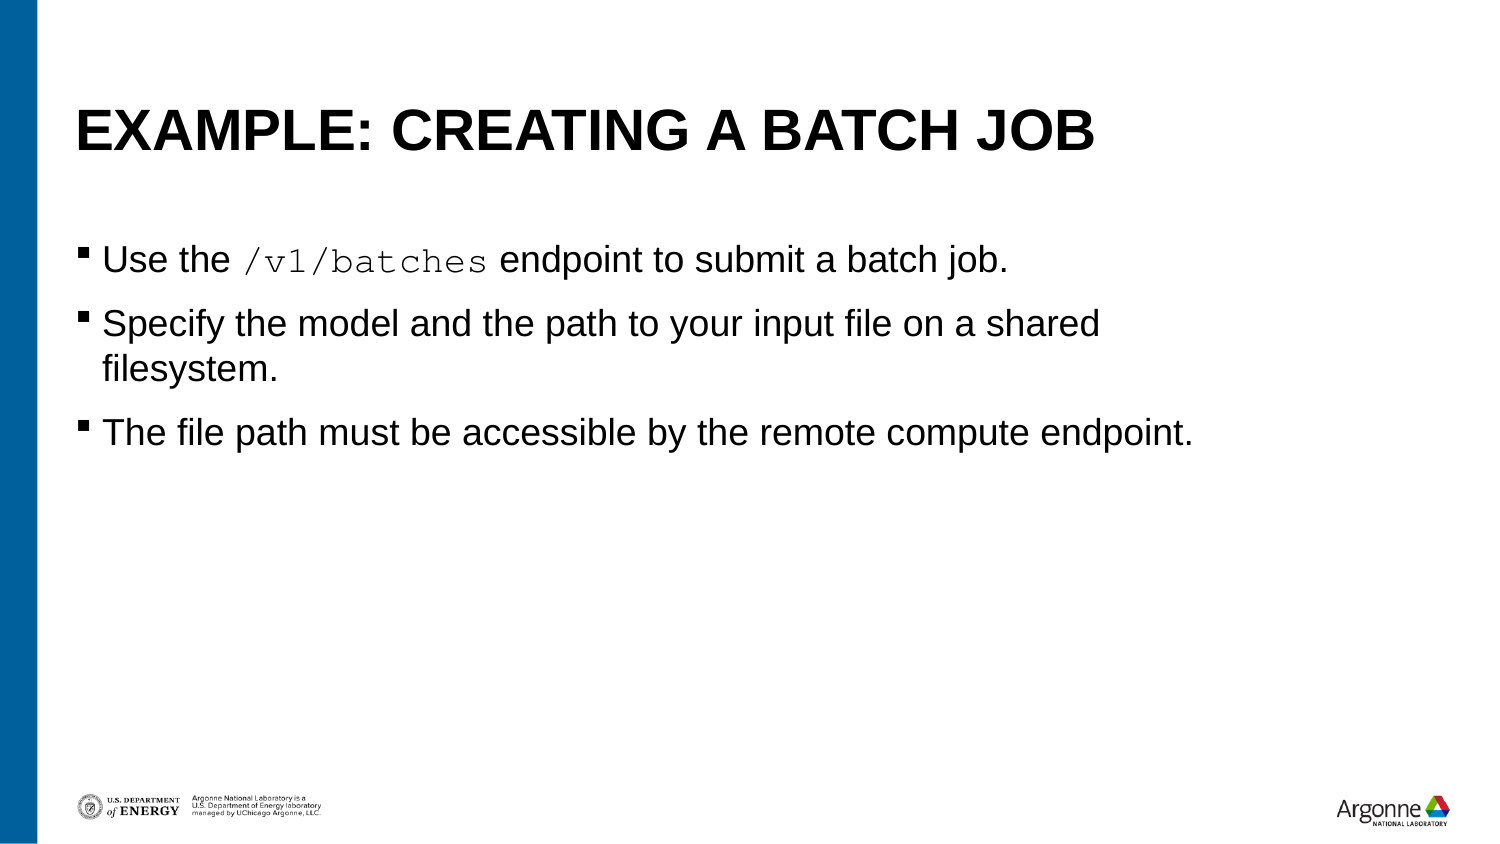

# Example: Creating a Batch Job
Use the /v1/batches endpoint to submit a batch job.
Specify the model and the path to your input file on a shared filesystem.
The file path must be accessible by the remote compute endpoint.